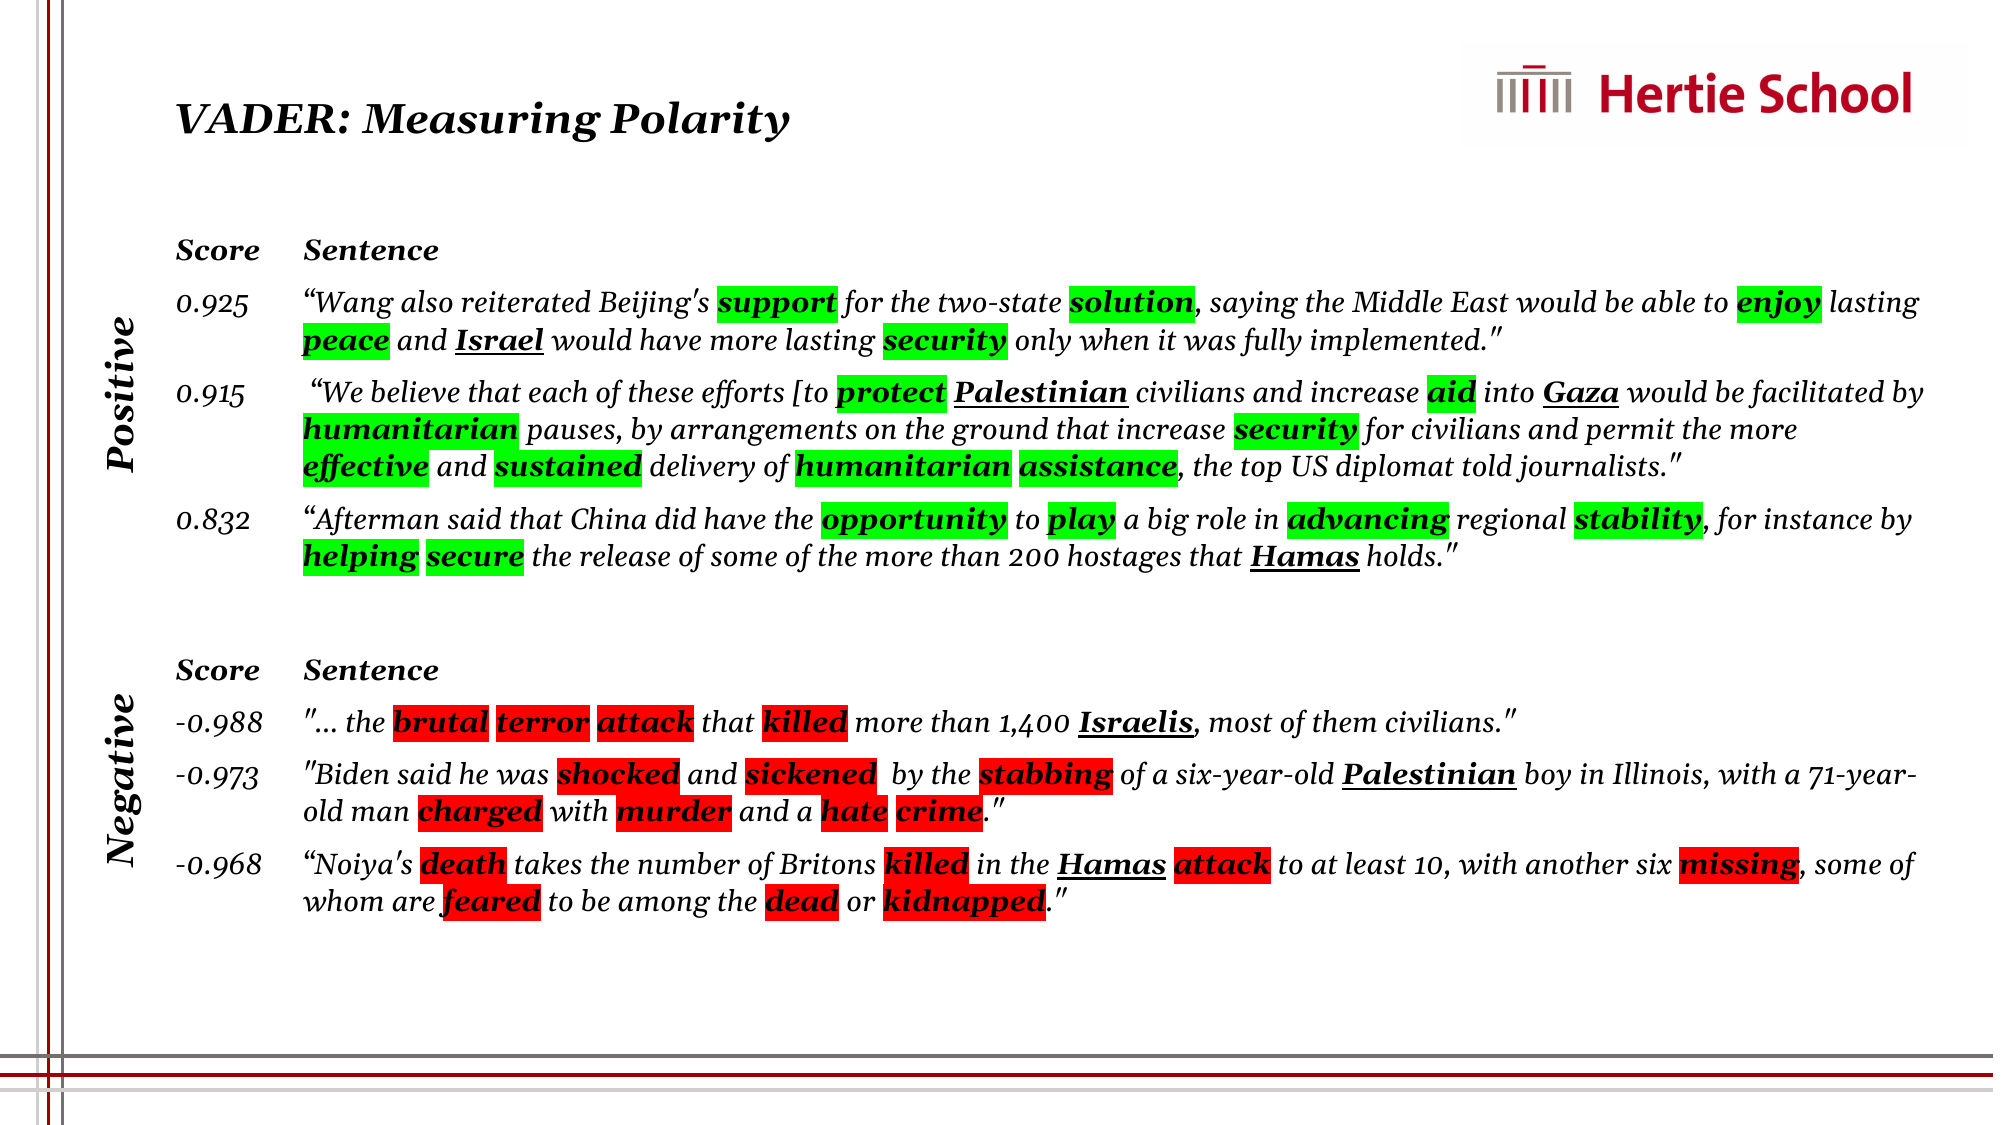

VADER: Measuring Polarity
| Score | Sentence |
| --- | --- |
| 0.925 | “Wang also reiterated Beijing's support for the two-state solution, saying the Middle East would be able to enjoy lasting peace and Israel would have more lasting security only when it was fully implemented." |
| 0.915 | “We believe that each of these efforts [to protect Palestinian civilians and increase aid into Gaza would be facilitated by humanitarian pauses, by arrangements on the ground that increase security for civilians and permit the more effective and sustained delivery of humanitarian assistance, the top US diplomat told journalists." |
| 0.832 | “Afterman said that China did have the opportunity to play a big role in advancing regional stability, for instance by helping secure the release of some of the more than 200 hostages that Hamas holds." |
Positive
| Score | Sentence |
| --- | --- |
| -0.988 | "… the brutal terror attack that killed more than 1,400 Israelis, most of them civilians." |
| -0.973 | "Biden said he was shocked and sickened by the stabbing of a six-year-old Palestinian boy in Illinois, with a 71-year-old man charged with murder and a hate crime." |
| -0.968 | “Noiya's death takes the number of Britons killed in the Hamas attack to at least 10, with another six missing, some of whom are feared to be among the dead or kidnapped." |
Negative